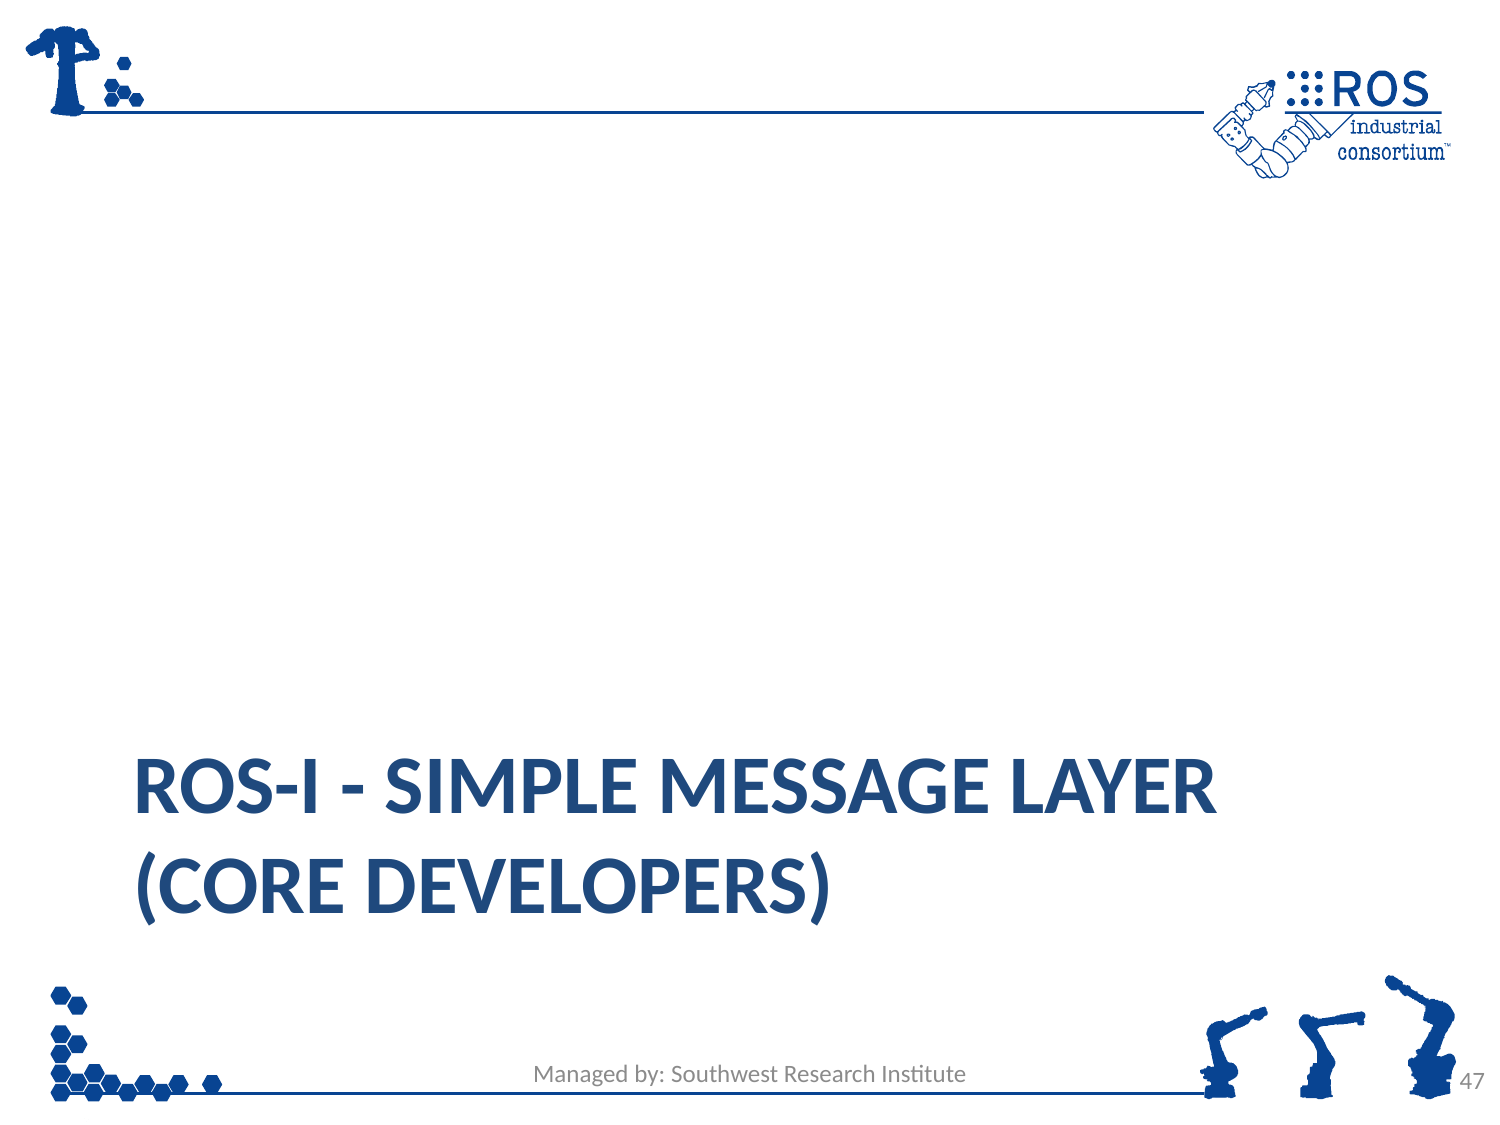

# ROS-I - Simple Message Layer (Core Developers)

Managed by: Southwest Research Institute
47